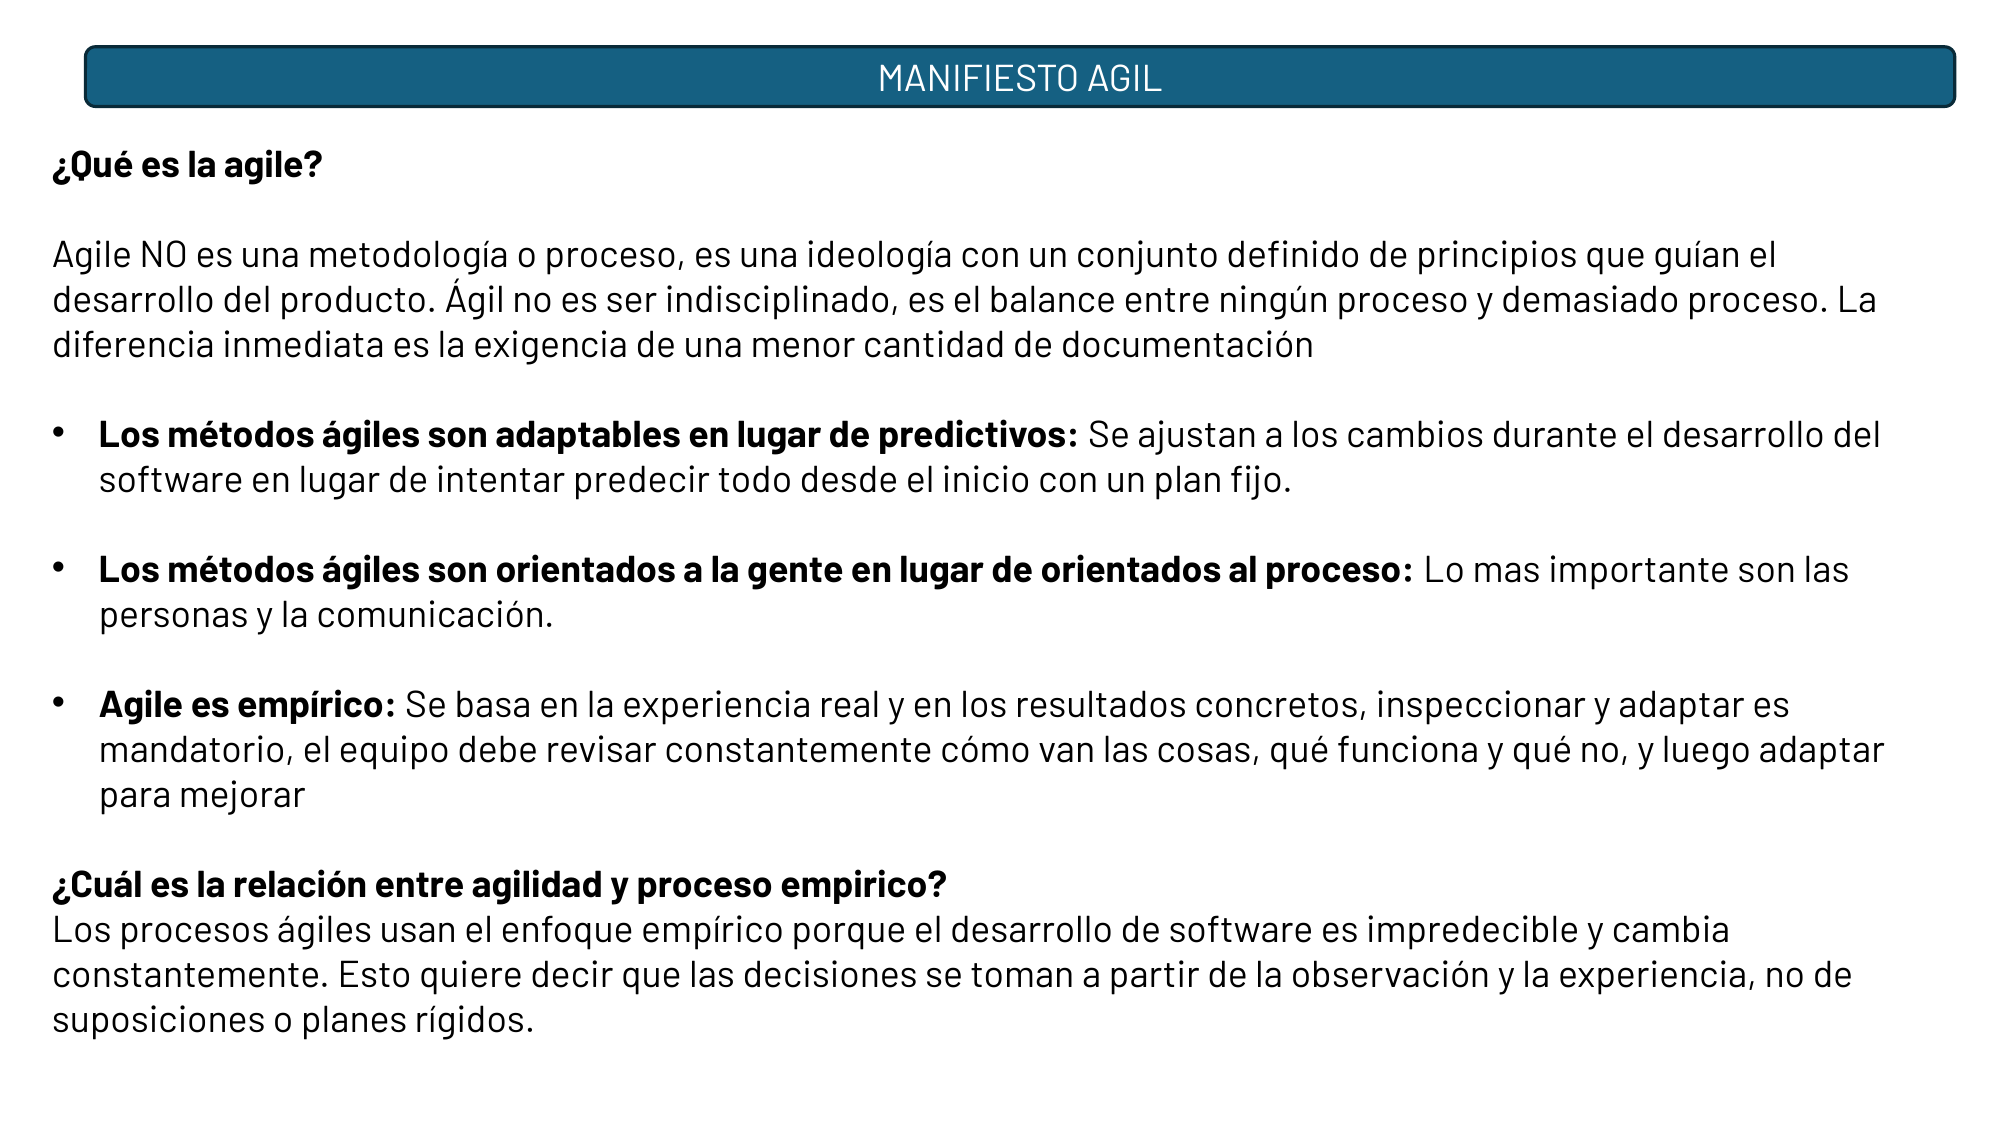

MANIFIESTO AGIL
¿Qué es la agile?

Agile NO es una metodología o proceso, es una ideología con un conjunto definido de principios que guían el desarrollo del producto. Ágil no es ser indisciplinado, es el balance entre ningún proceso y demasiado proceso. La diferencia inmediata es la exigencia de una menor cantidad de documentación

Los métodos ágiles son adaptables en lugar de predictivos: Se ajustan a los cambios durante el desarrollo del software en lugar de intentar predecir todo desde el inicio con un plan fijo.

Los métodos ágiles son orientados a la gente en lugar de orientados al proceso: Lo mas importante son las personas y la comunicación.

Agile es empírico: Se basa en la experiencia real y en los resultados concretos, inspeccionar y adaptar es mandatorio, el equipo debe revisar constantemente cómo van las cosas, qué funciona y qué no, y luego adaptar para mejorar

¿Cuál es la relación entre agilidad y proceso empirico?
Los procesos ágiles usan el enfoque empírico porque el desarrollo de software es impredecible y cambia constantemente. Esto quiere decir que las decisiones se toman a partir de la observación y la experiencia, no de suposiciones o planes rígidos.